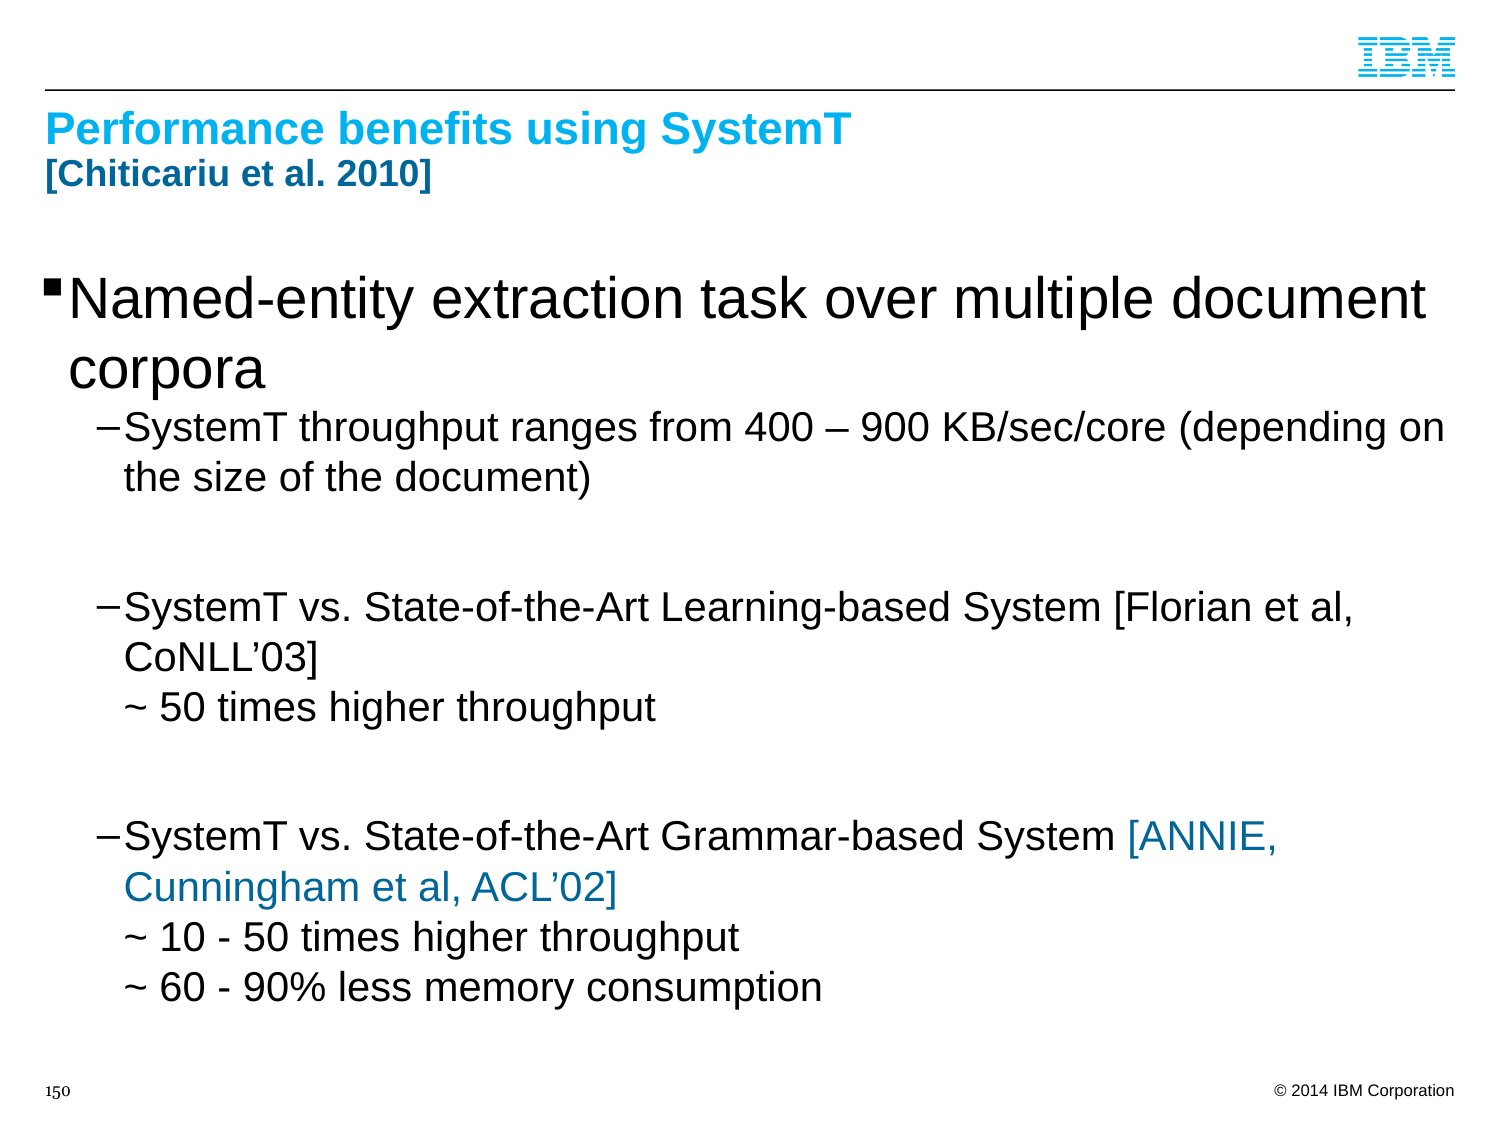

Performance benefits using SystemT
[Chiticariu et al. 2010]
Named-entity extraction task over multiple document corpora
SystemT throughput ranges from 400 – 900 KB/sec/core (depending on the size of the document)

SystemT vs. State-of-the-Art Learning-based System [Florian et al, CoNLL’03]
	~ 50 times higher throughput

SystemT vs. State-of-the-Art Grammar-based System [ANNIE, Cunningham et al, ACL’02]
	~ 10 - 50 times higher throughput
	~ 60 - 90% less memory consumption

150